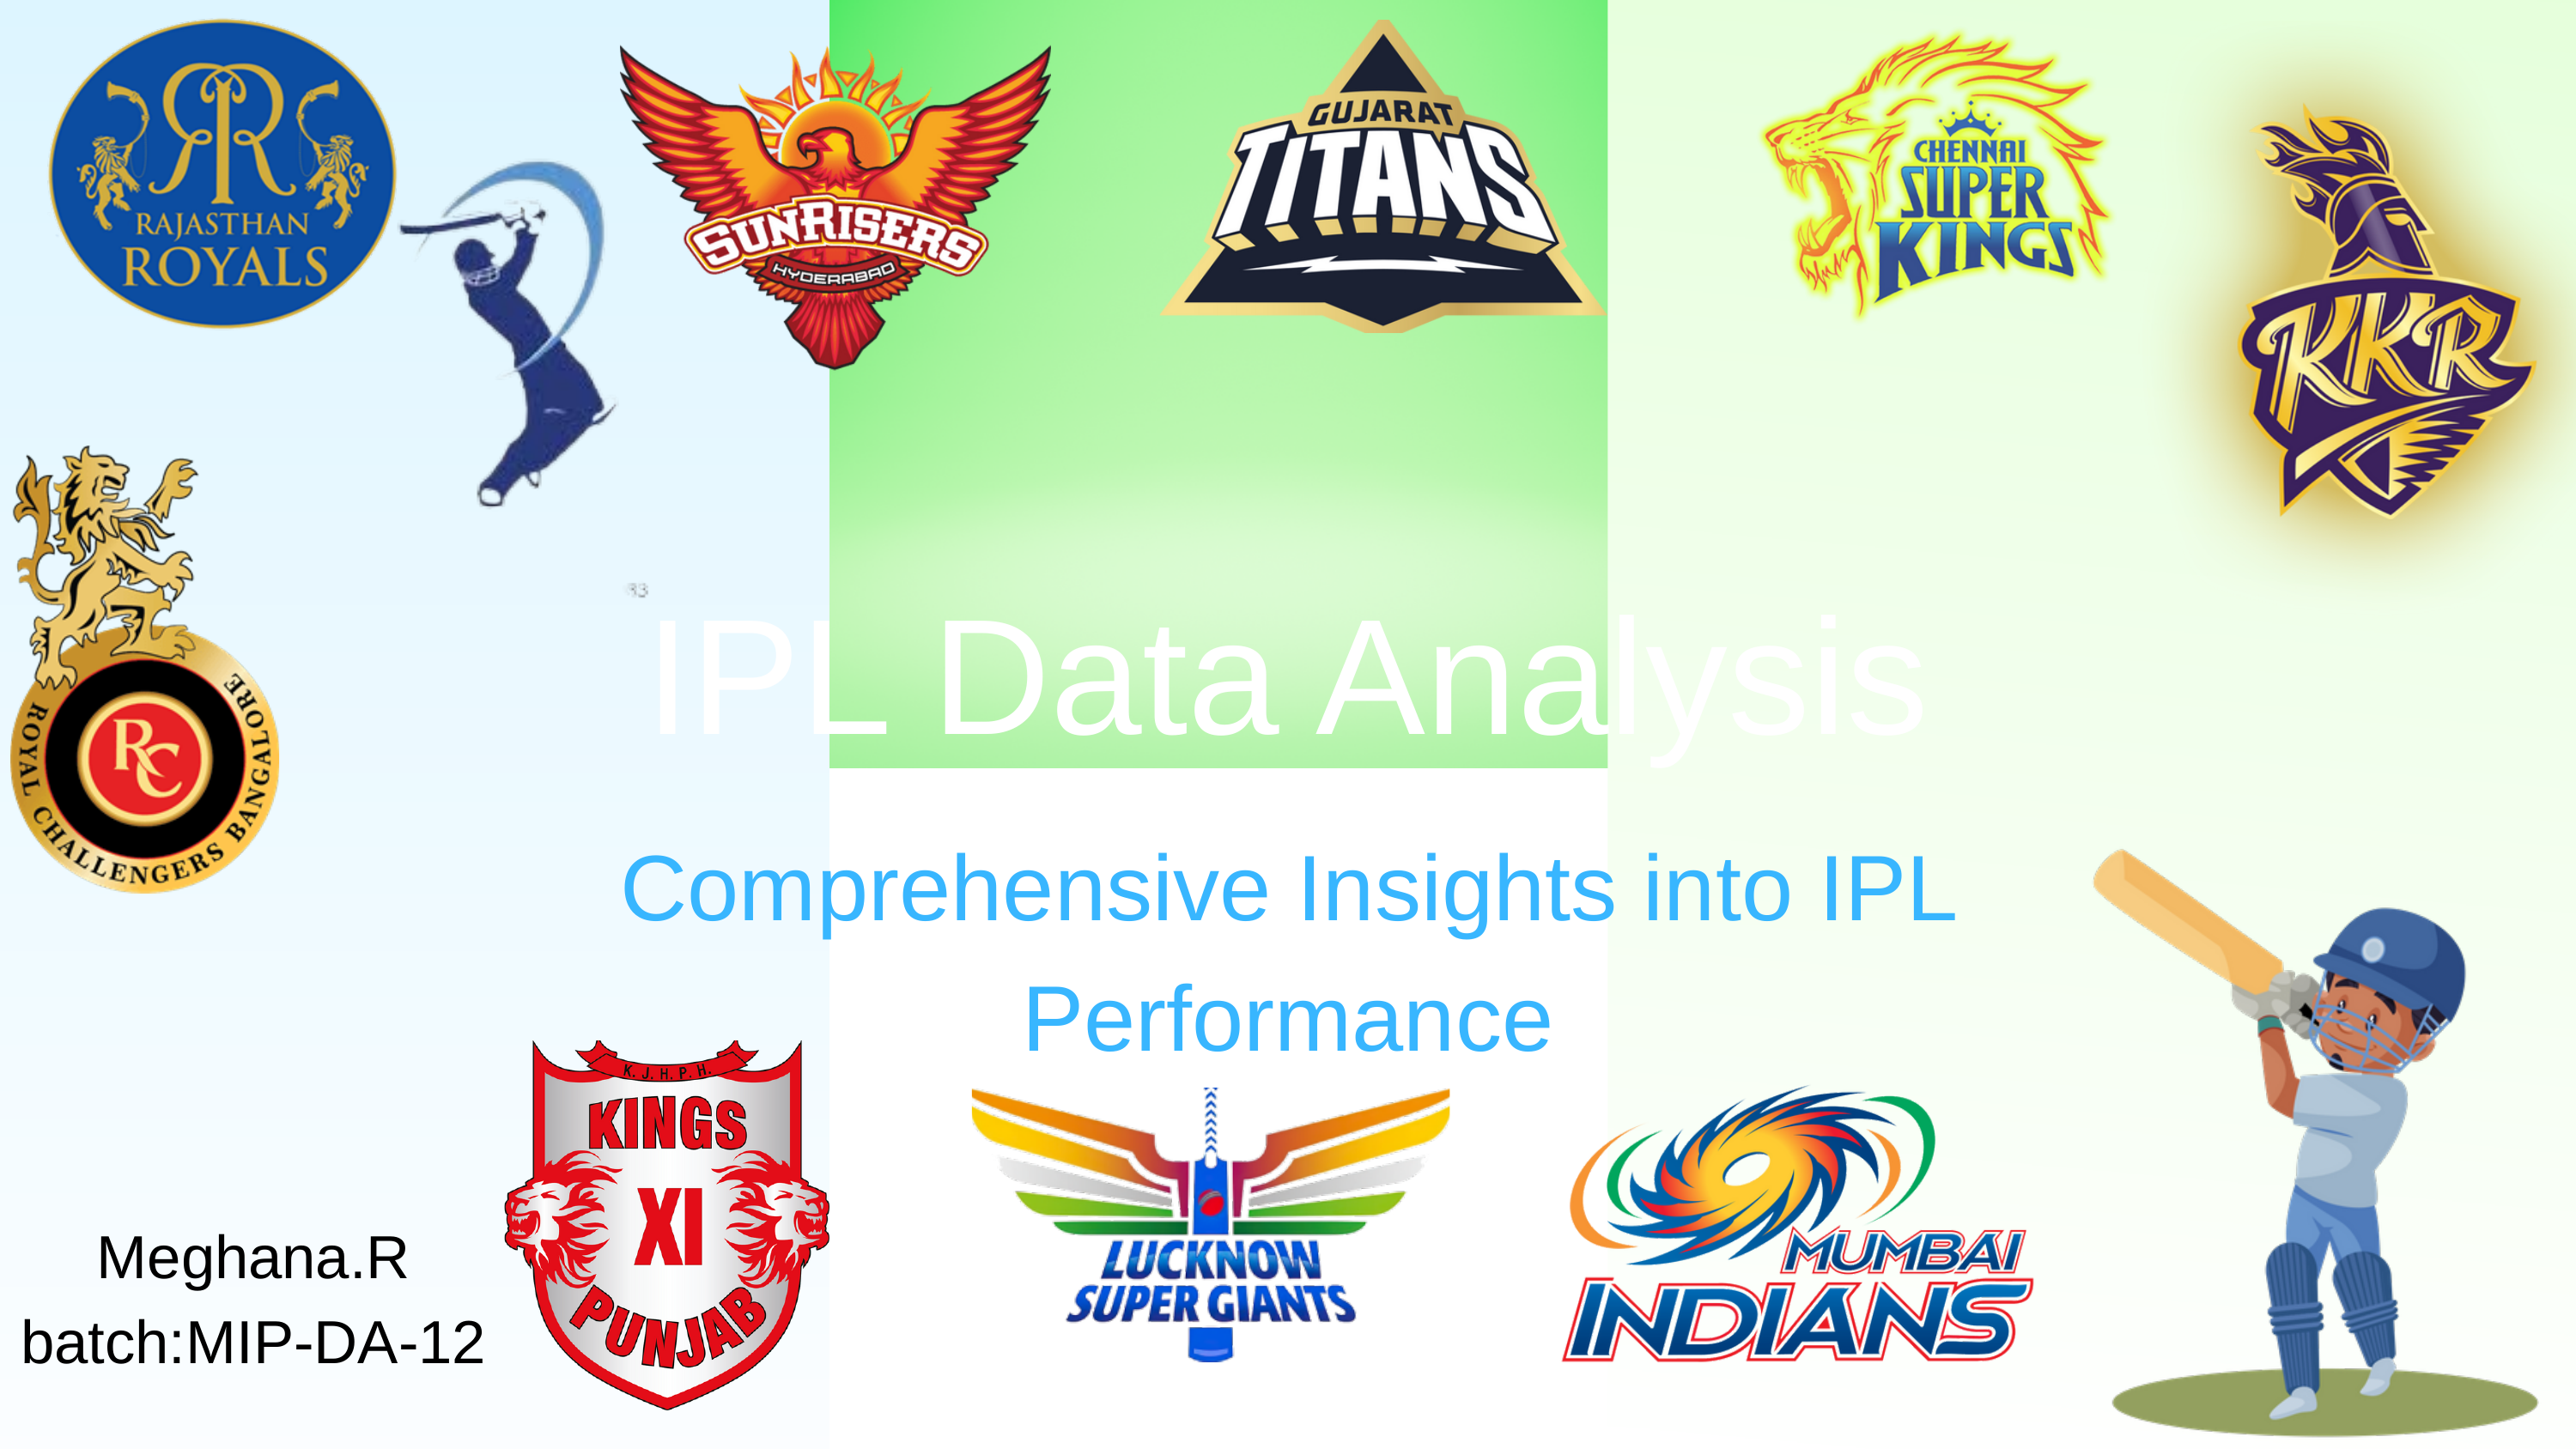

IPL Data Analysis
Comprehensive Insights into IPL Performance

Meghana.R
batch:MIP-DA-12